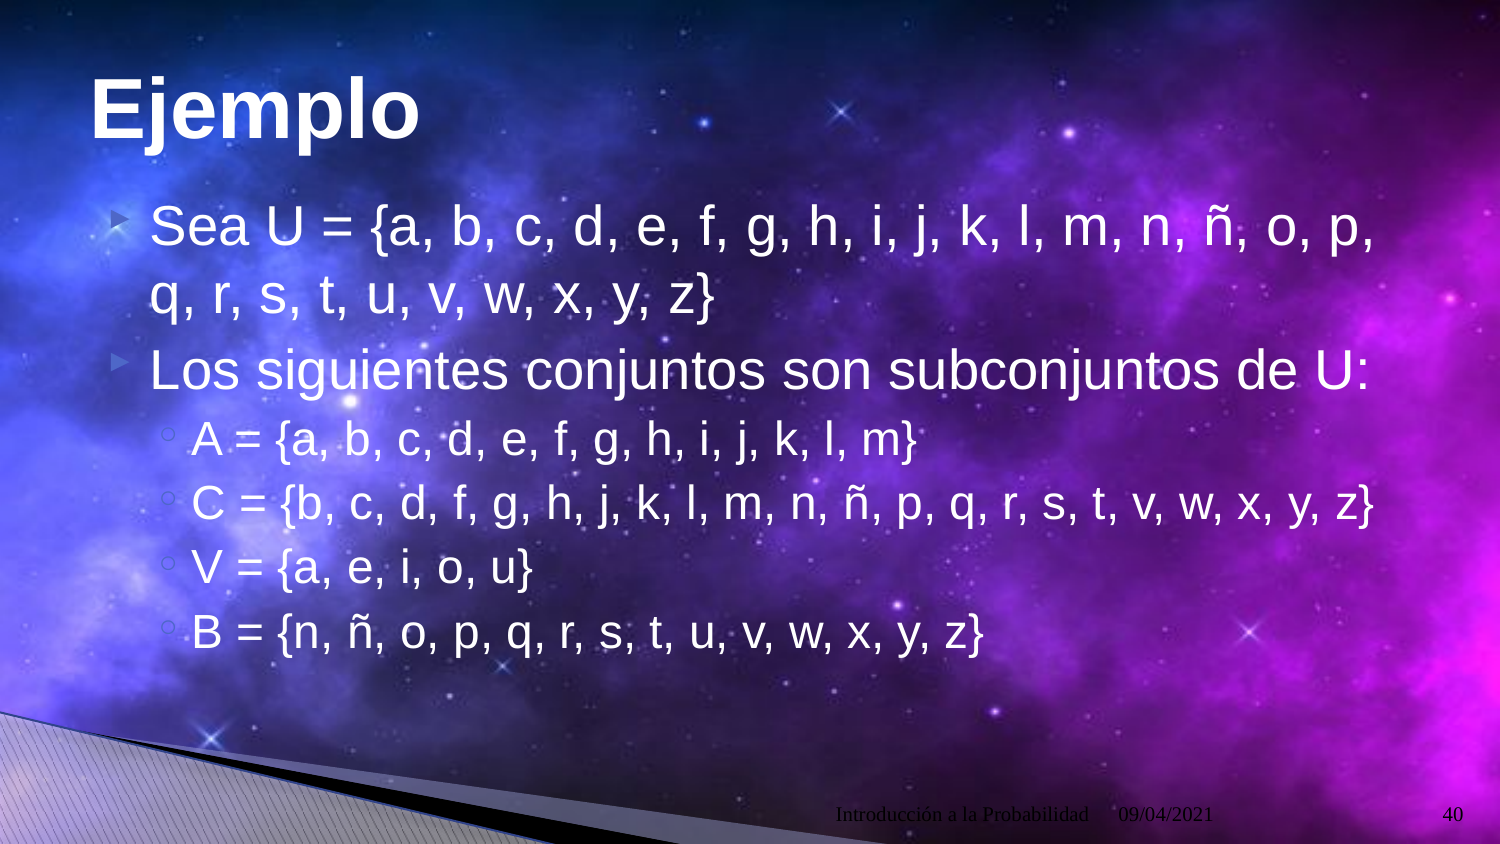

# Ejemplo
Sea U = {a, b, c, d, e, f, g, h, i, j, k, l, m, n, ñ, o, p, q, r, s, t, u, v, w, x, y, z}
Los siguientes conjuntos son subconjuntos de U:
A = {a, b, c, d, e, f, g, h, i, j, k, l, m}
C = {b, c, d, f, g, h, j, k, l, m, n, ñ, p, q, r, s, t, v, w, x, y, z}
V = {a, e, i, o, u}
B = {n, ñ, o, p, q, r, s, t, u, v, w, x, y, z}
Introducción a la Probabilidad
09/04/2021
40